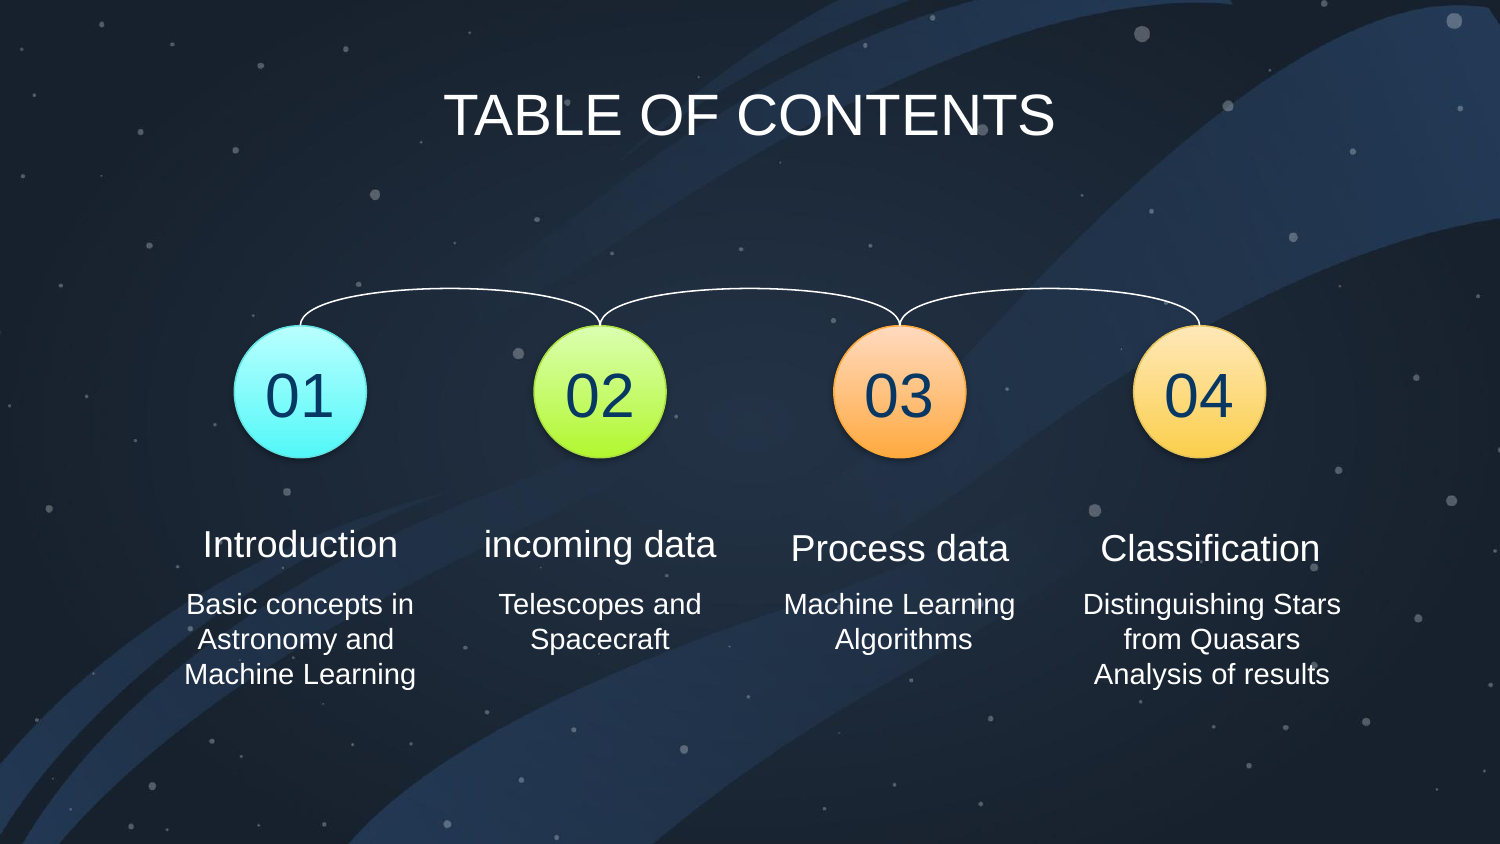

TABLE OF CONTENTS

01
02
03
04
# Introduction
incoming data
Process data
Classification
Basic concepts in Astronomy and
Machine Learning
Telescopes and Spacecraft

Machine Learning
 Algorithms

Distinguishing Stars from Quasars
Analysis of results